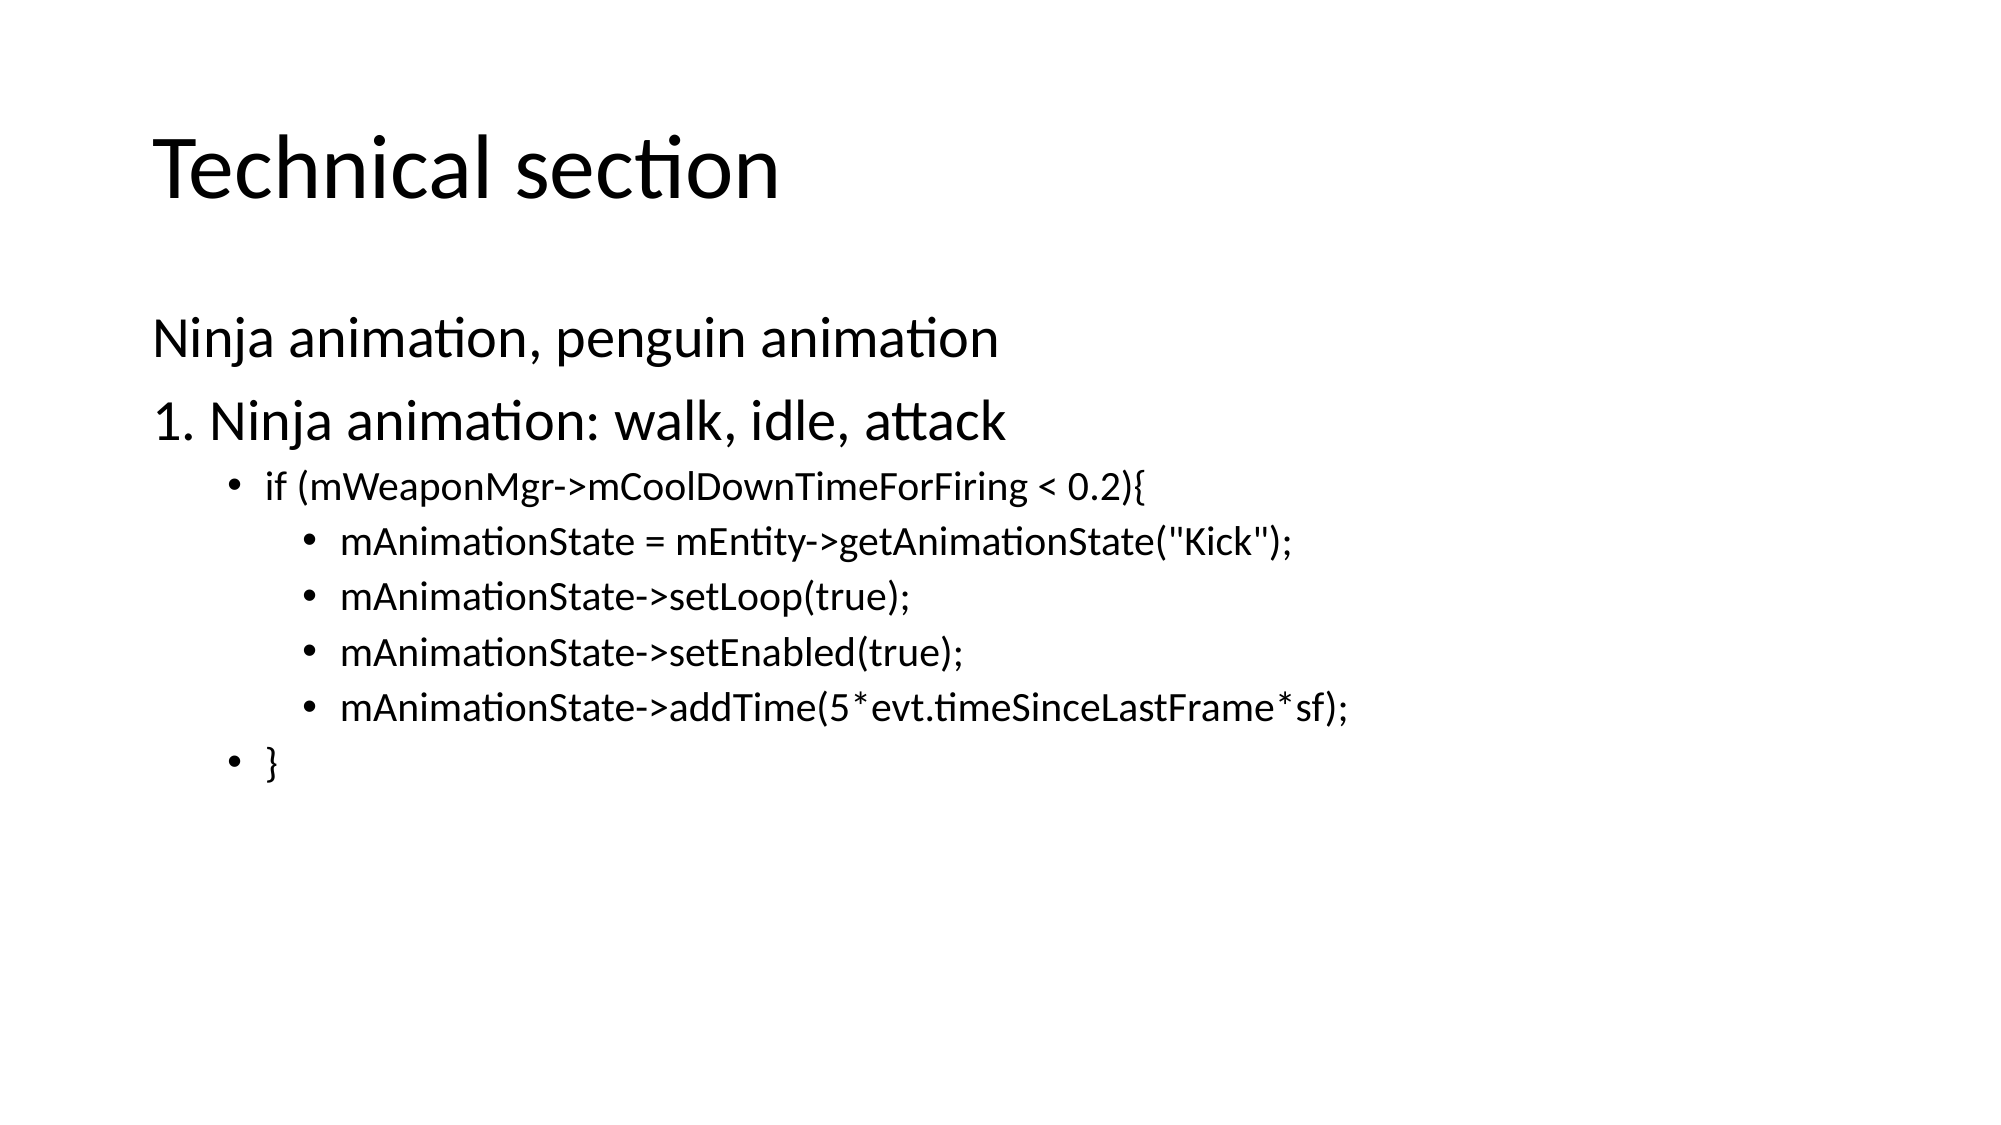

# Technical section
Ninja animation, penguin animation
1. Ninja animation: walk, idle, attack
if (mWeaponMgr->mCoolDownTimeForFiring < 0.2){
mAnimationState = mEntity->getAnimationState("Kick");
mAnimationState->setLoop(true);
mAnimationState->setEnabled(true);
mAnimationState->addTime(5*evt.timeSinceLastFrame*sf);
}